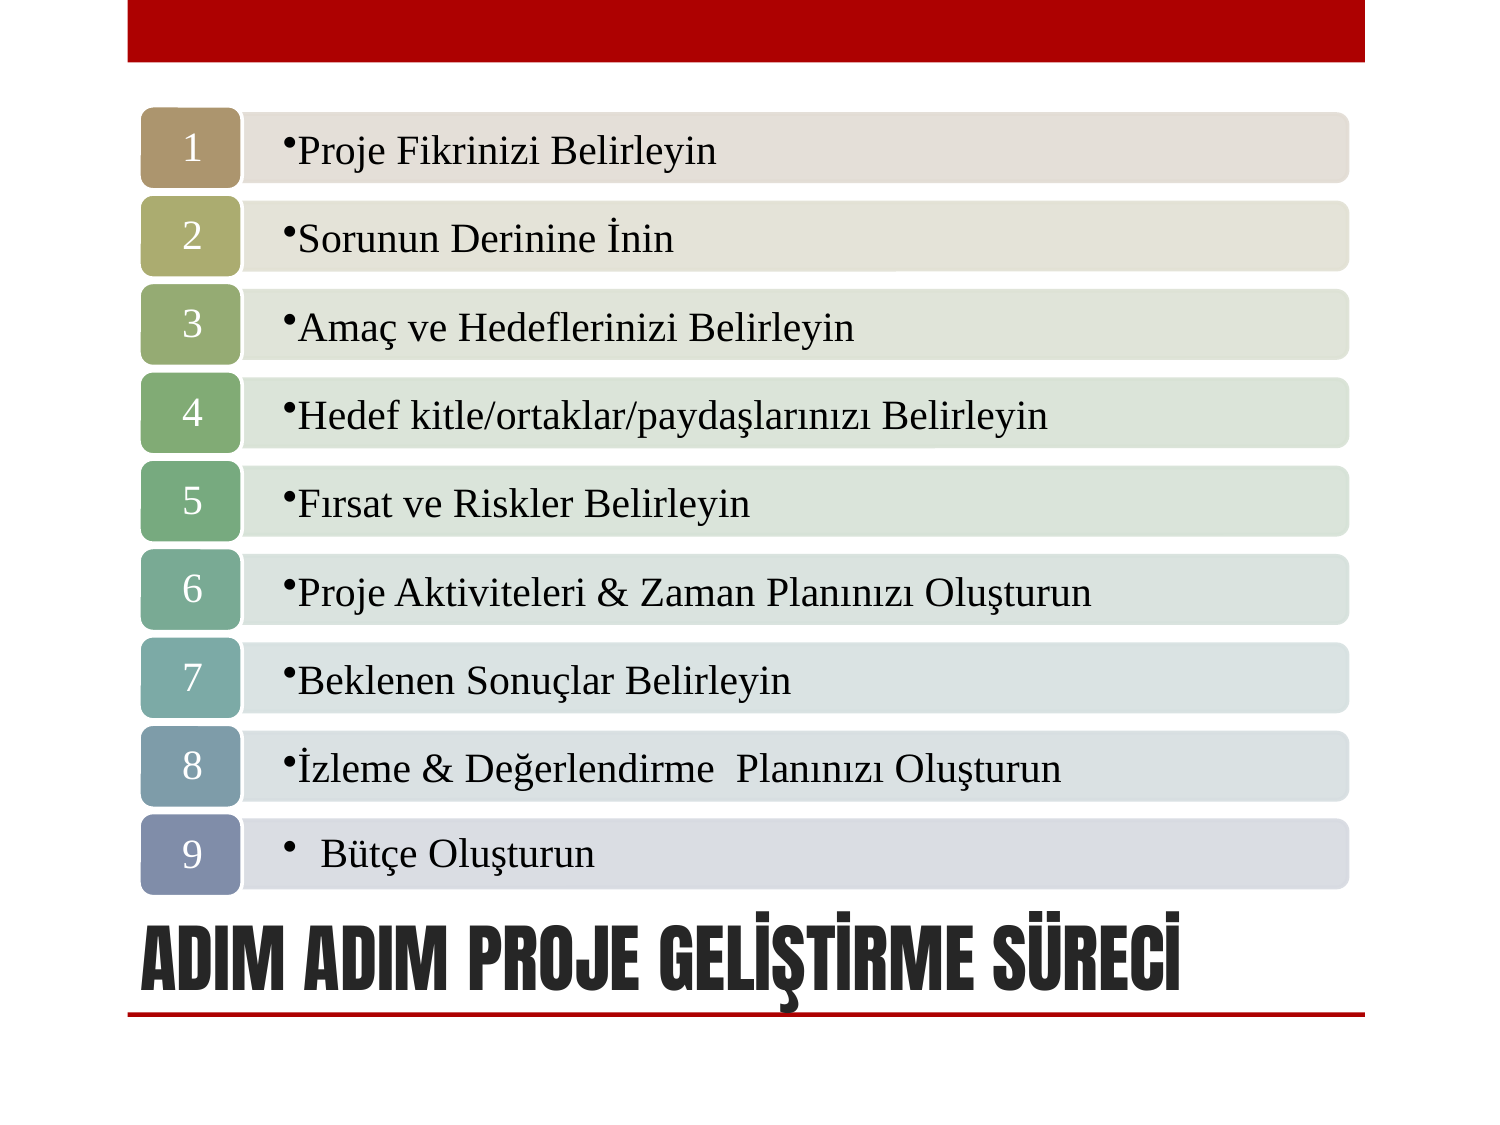

Proje Fikrinizi Belirleyin
1
Sorunun Derinine İnin
2
Amaç ve Hedeflerinizi Belirleyin
3
Hedef kitle/ortaklar/paydaşlarınızı Belirleyin
4
Fırsat ve Riskler Belirleyin
5
Proje Aktiviteleri & Zaman Planınızı Oluşturun
6
Beklenen Sonuçlar Belirleyin
7
İzleme & Değerlendirme  Planınızı Oluşturun
8
Bütçe Oluşturun
9
ADIM ADIM PROJE GELİŞTİRME SÜRECİ